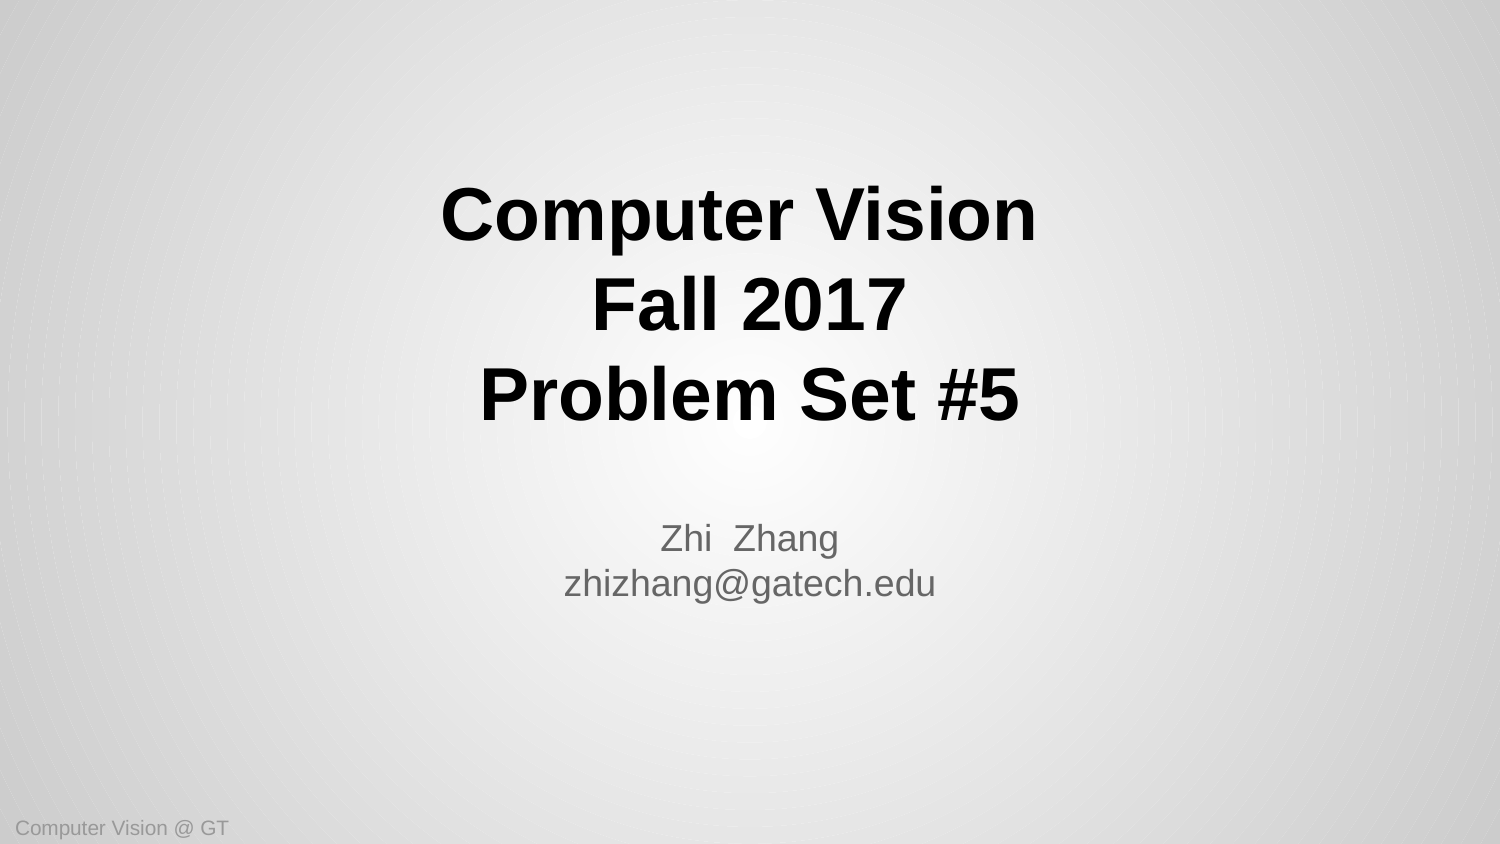

# Computer Vision
Fall 2017
Problem Set #5
Zhi  Zhang
zhizhang@gatech.edu

Computer Vision @ GT